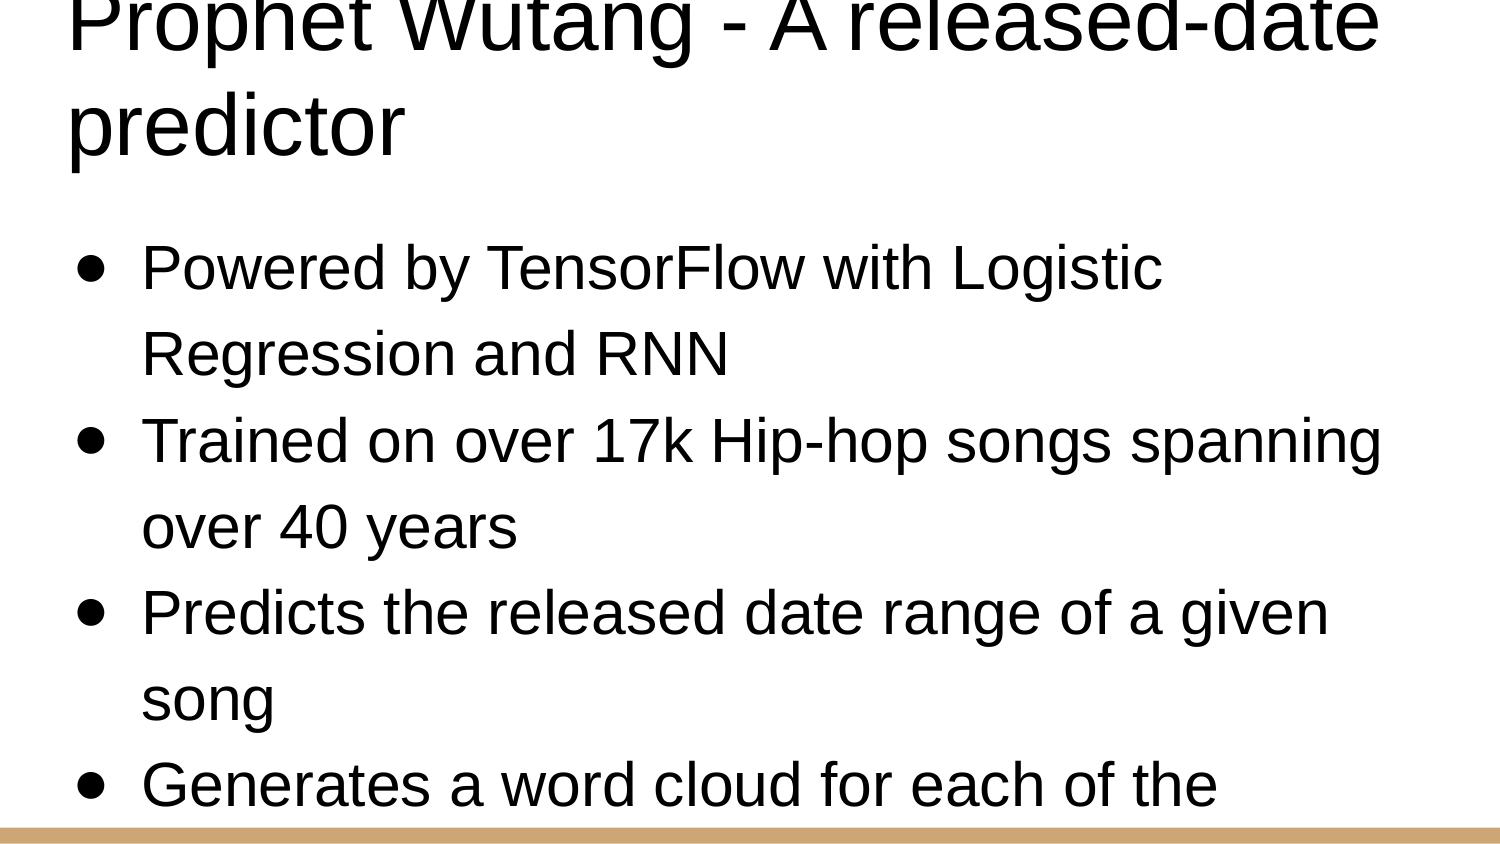

# Prophet Wutang - A released-date predictor
Powered by TensorFlow with Logistic Regression and RNN
Trained on over 17k Hip-hop songs spanning over 40 years
Predicts the released date range of a given song
Generates a word cloud for each of the decades